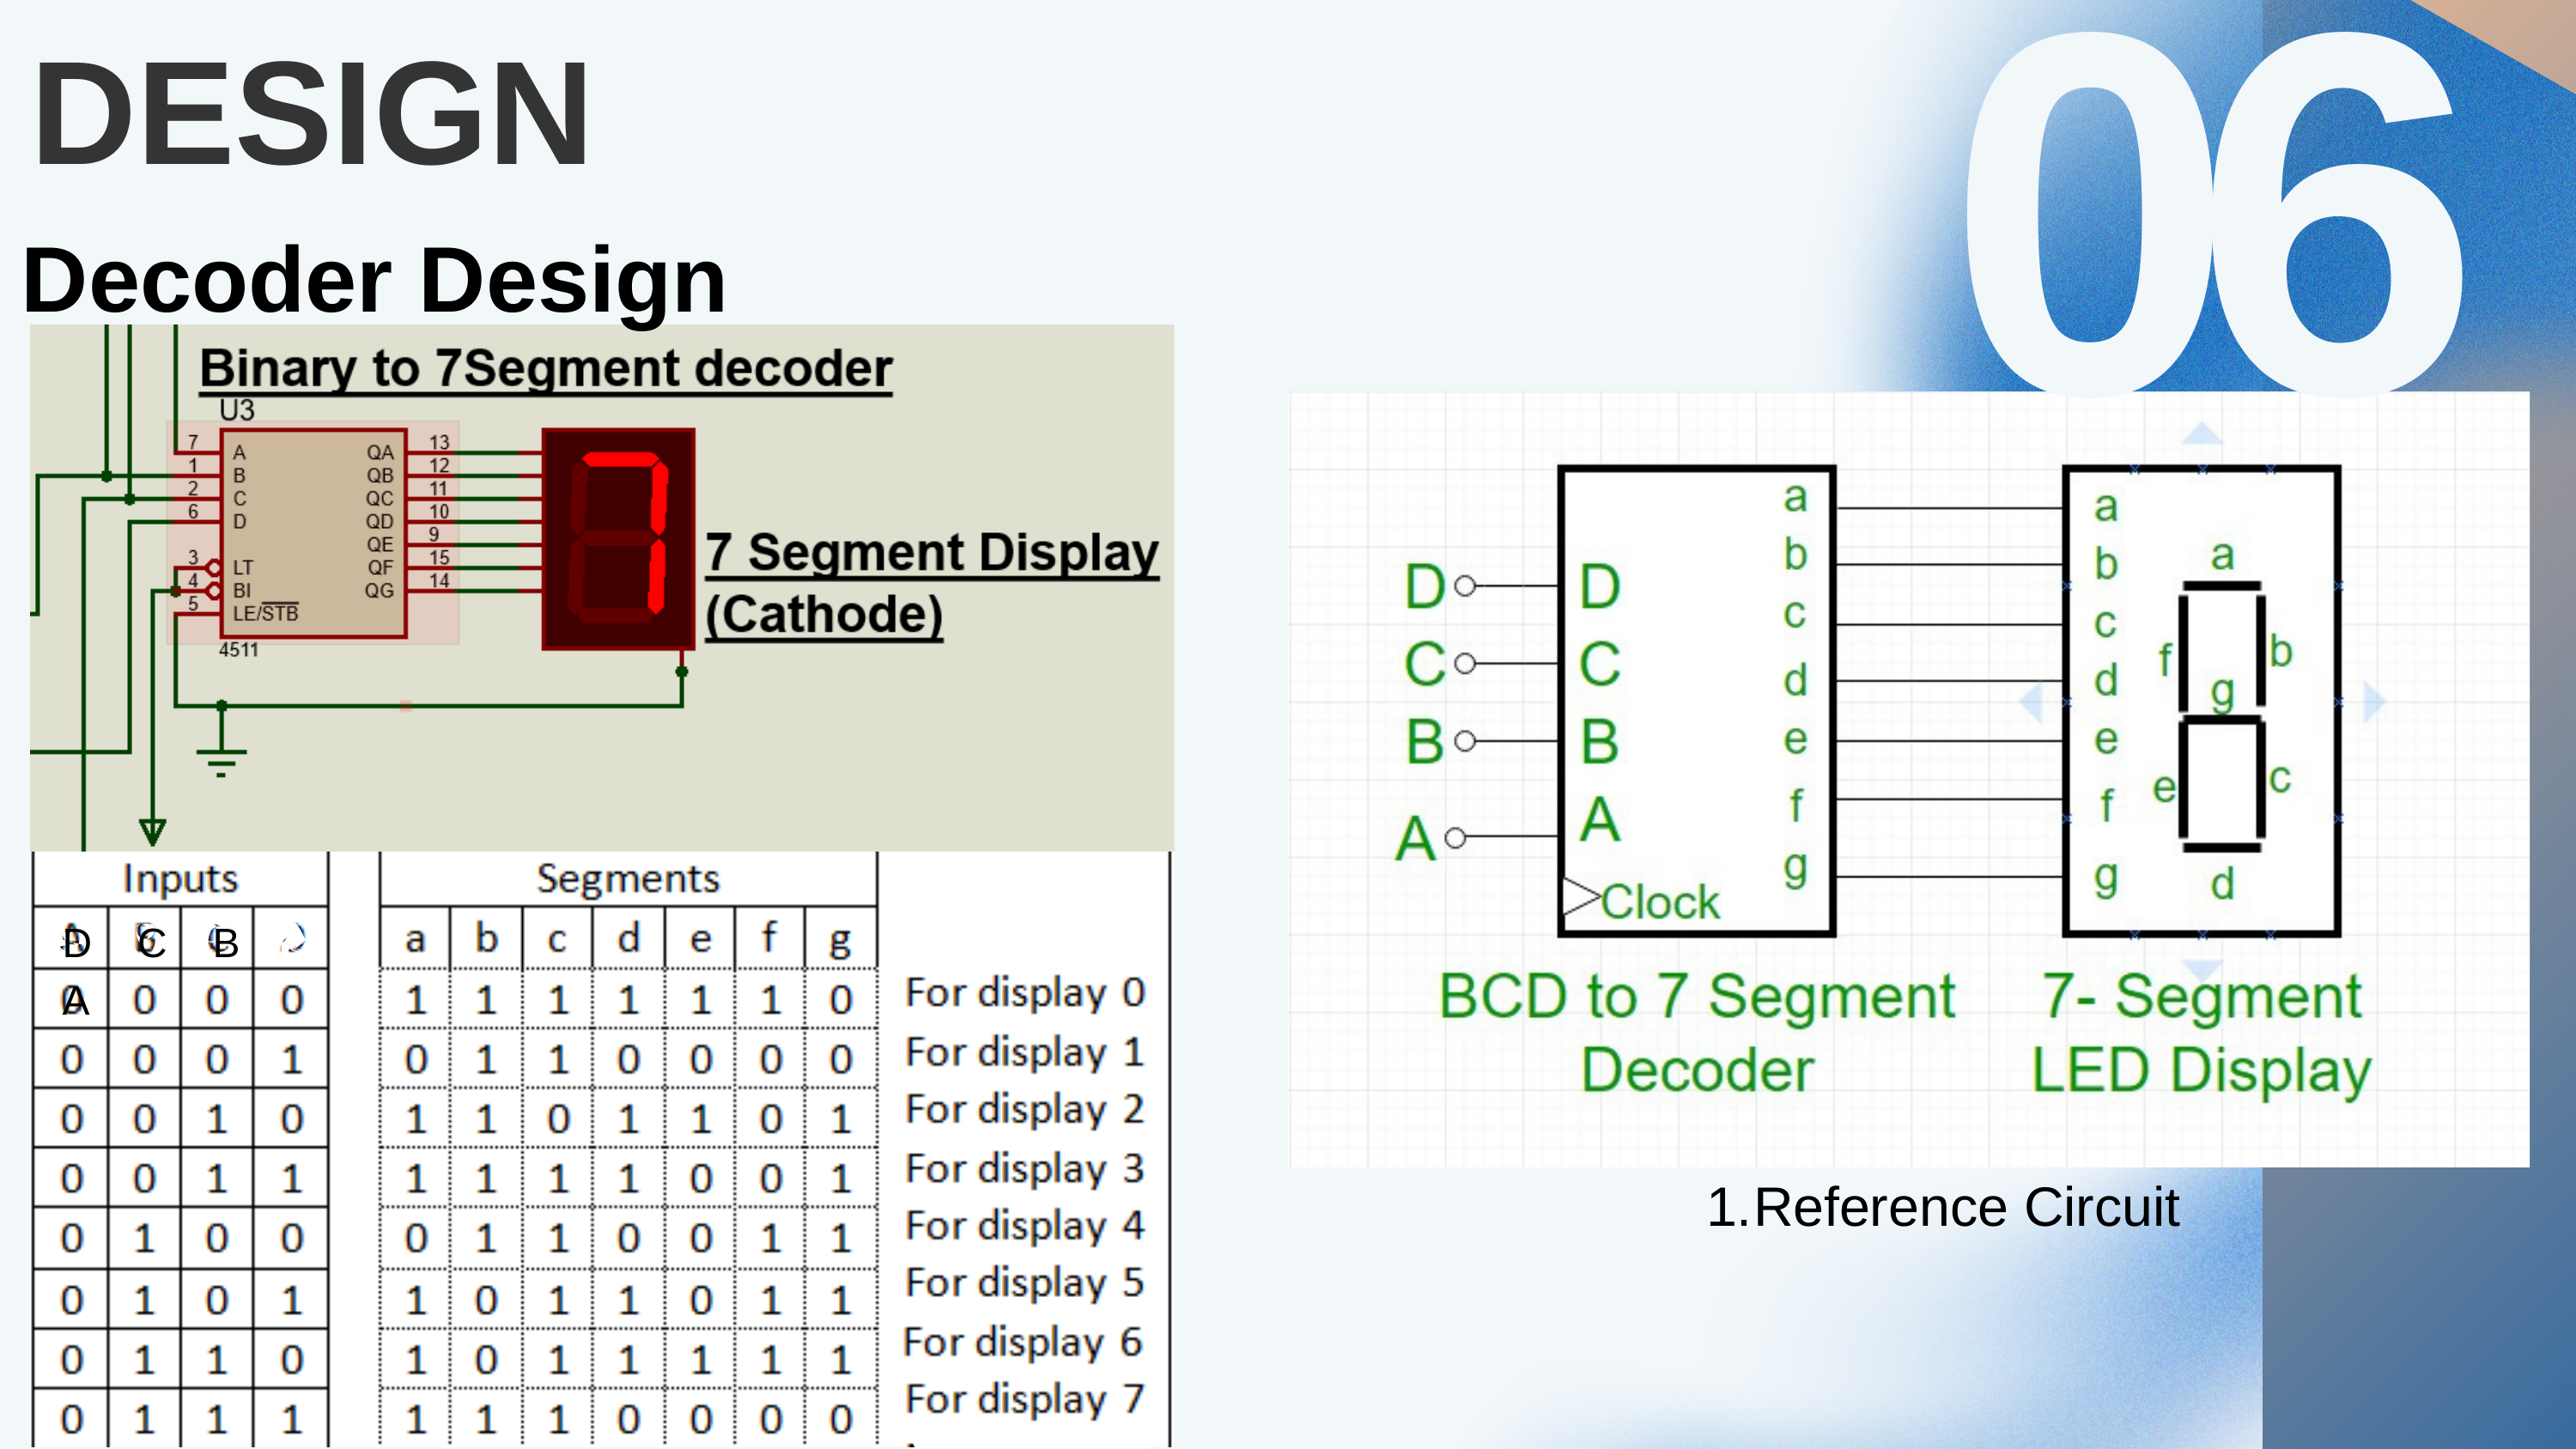

06

DESIGN
Decoder Design

D    C    B    A

Reference Circuit